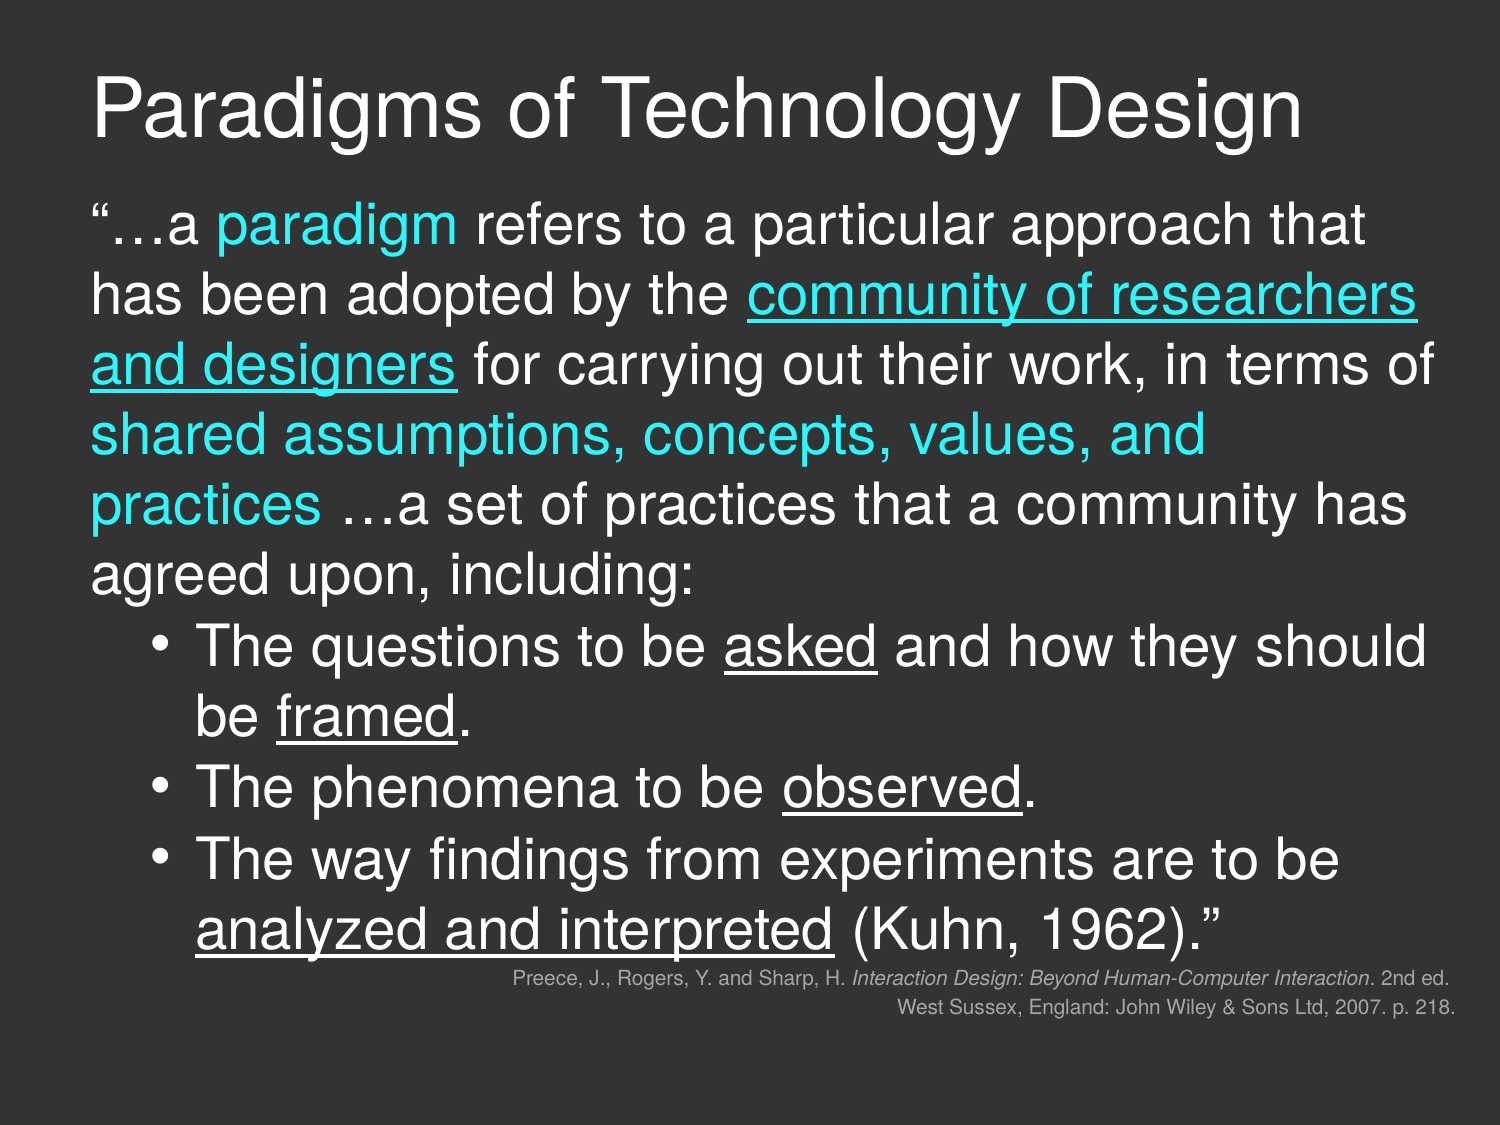

# Paradigms of Technology Design
“…a paradigm refers to a particular approach that has been adopted by the community of researchers and designers for carrying out their work, in terms of shared assumptions, concepts, values, and practices …a set of practices that a community has agreed upon, including:
The questions to be asked and how they should be framed.
The phenomena to be observed.
The way findings from experiments are to be analyzed and interpreted (Kuhn, 1962).”
Preece, J., Rogers, Y. and Sharp, H. Interaction Design: Beyond Human-Computer Interaction. 2nd ed.
West Sussex, England: John Wiley & Sons Ltd, 2007. p. 218.